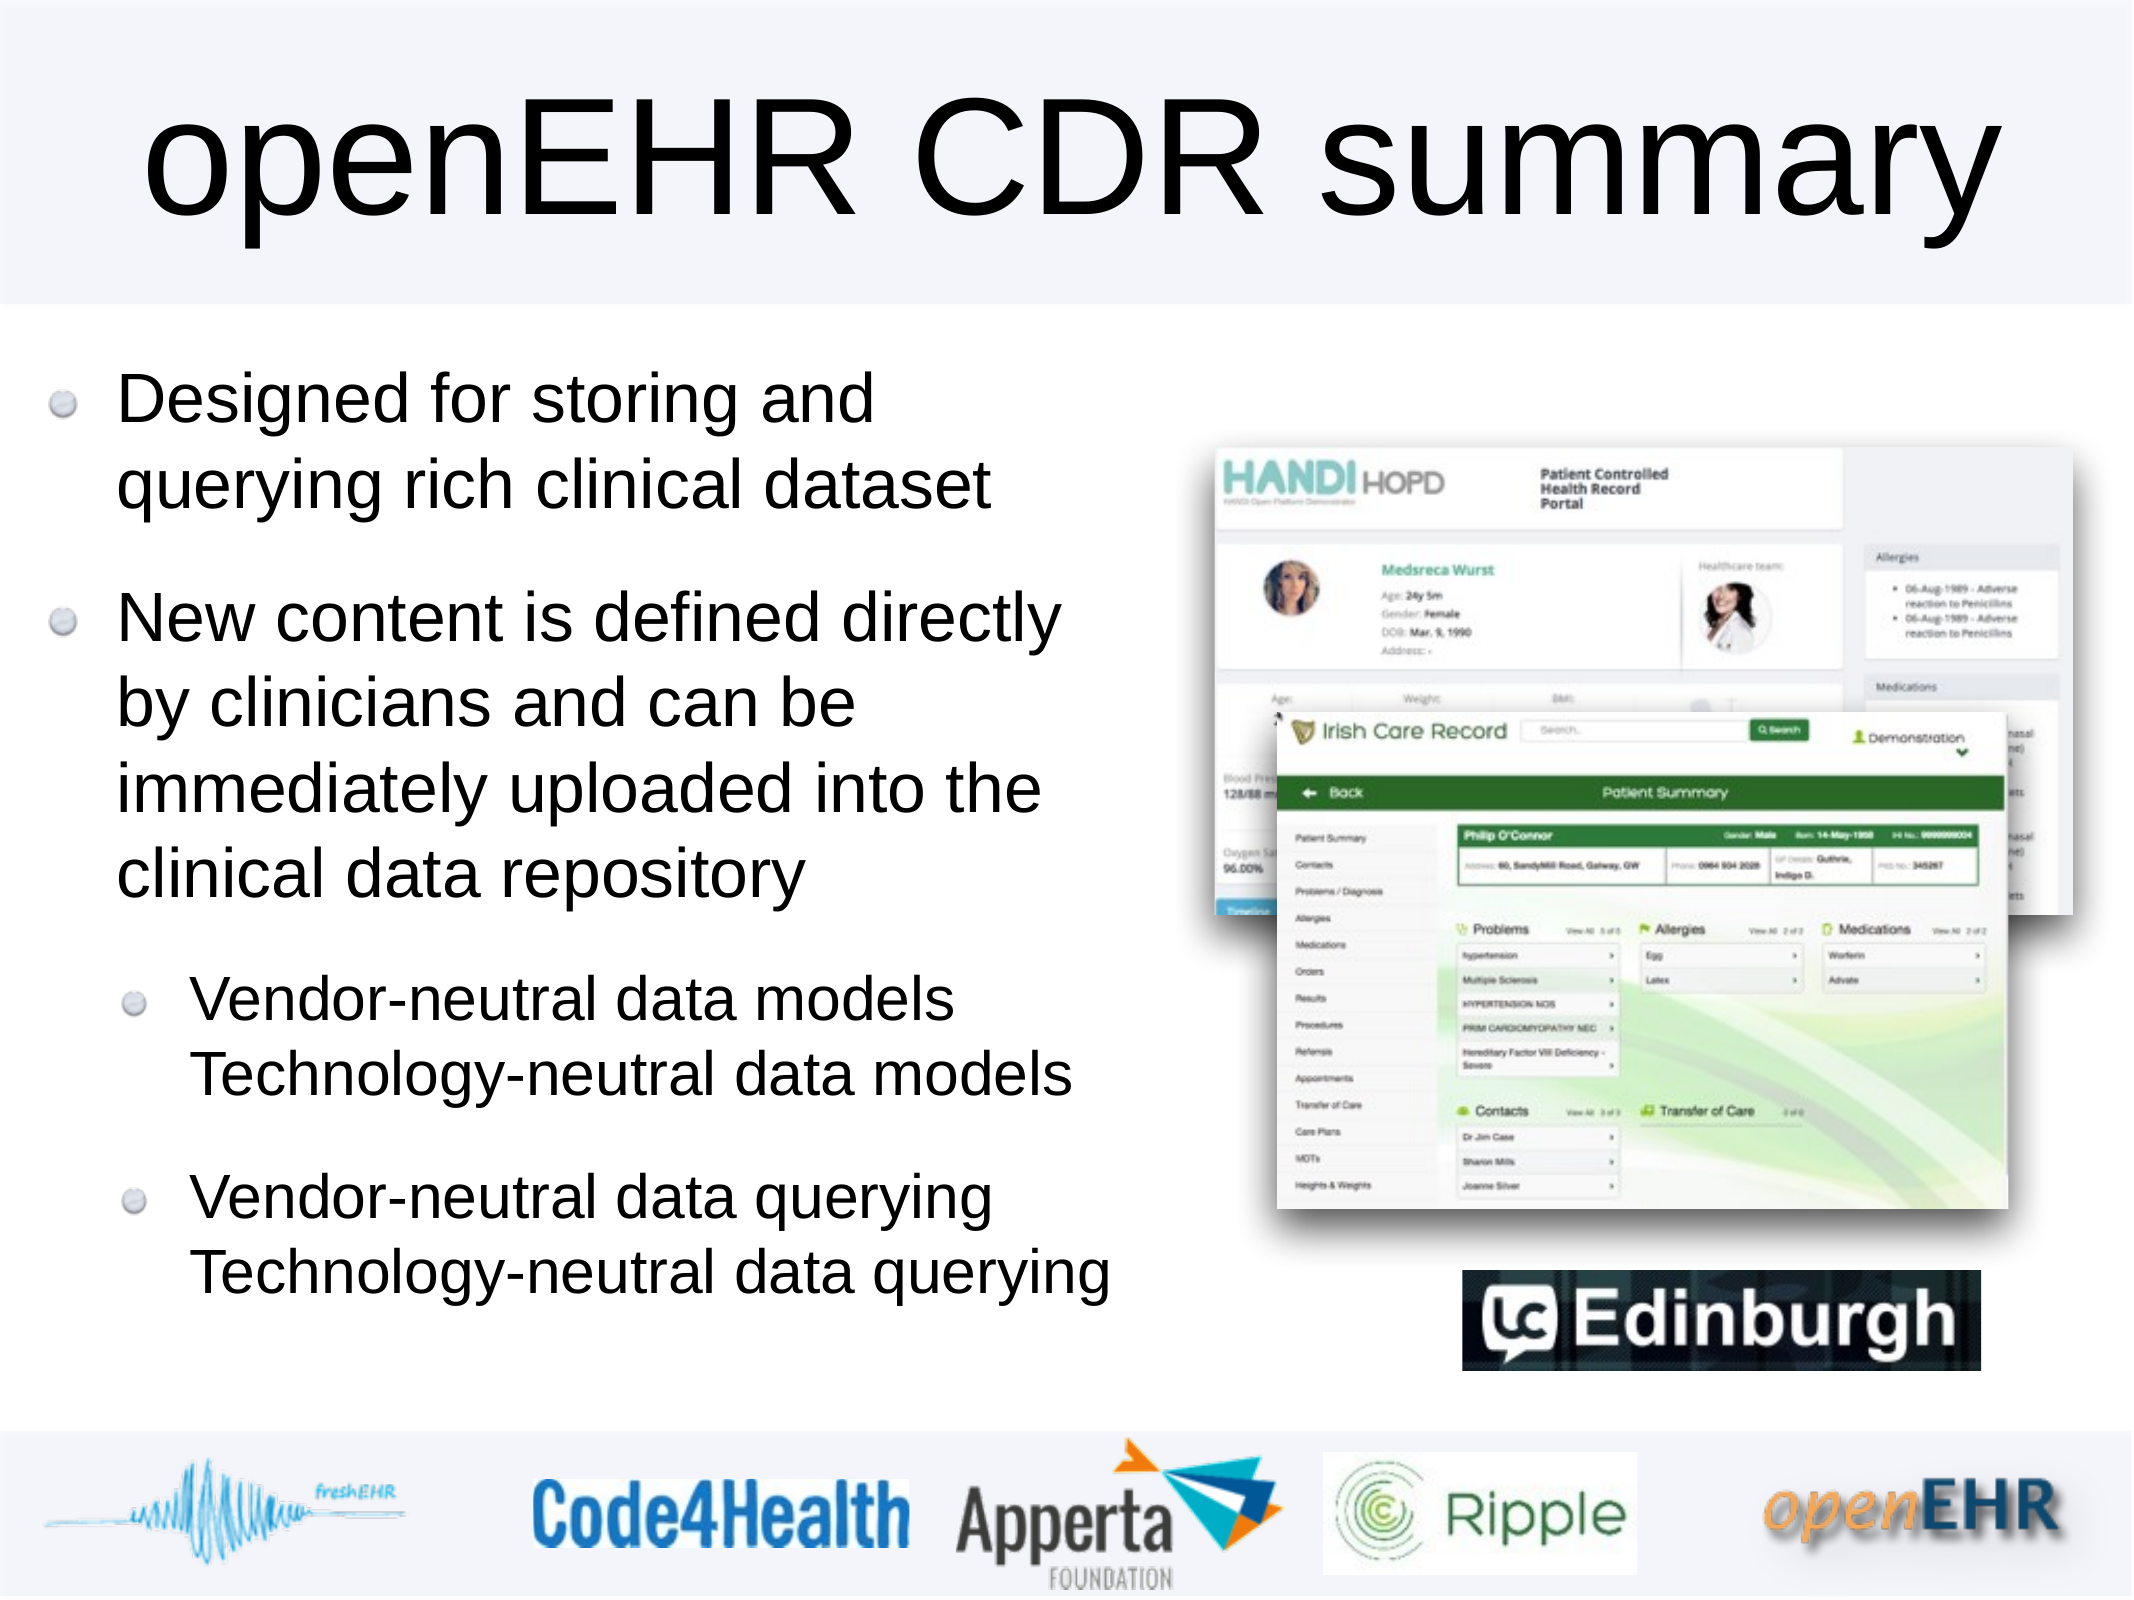

# openEHR CDR summary
Designed for storing and  querying rich clinical dataset
New content is defined directly  by clinicians and can be  immediately uploaded into the  clinical data repository
Vendor-neutral data models  Technology-neutral data models
Vendor-neutral data querying  Technology-neutral data querying